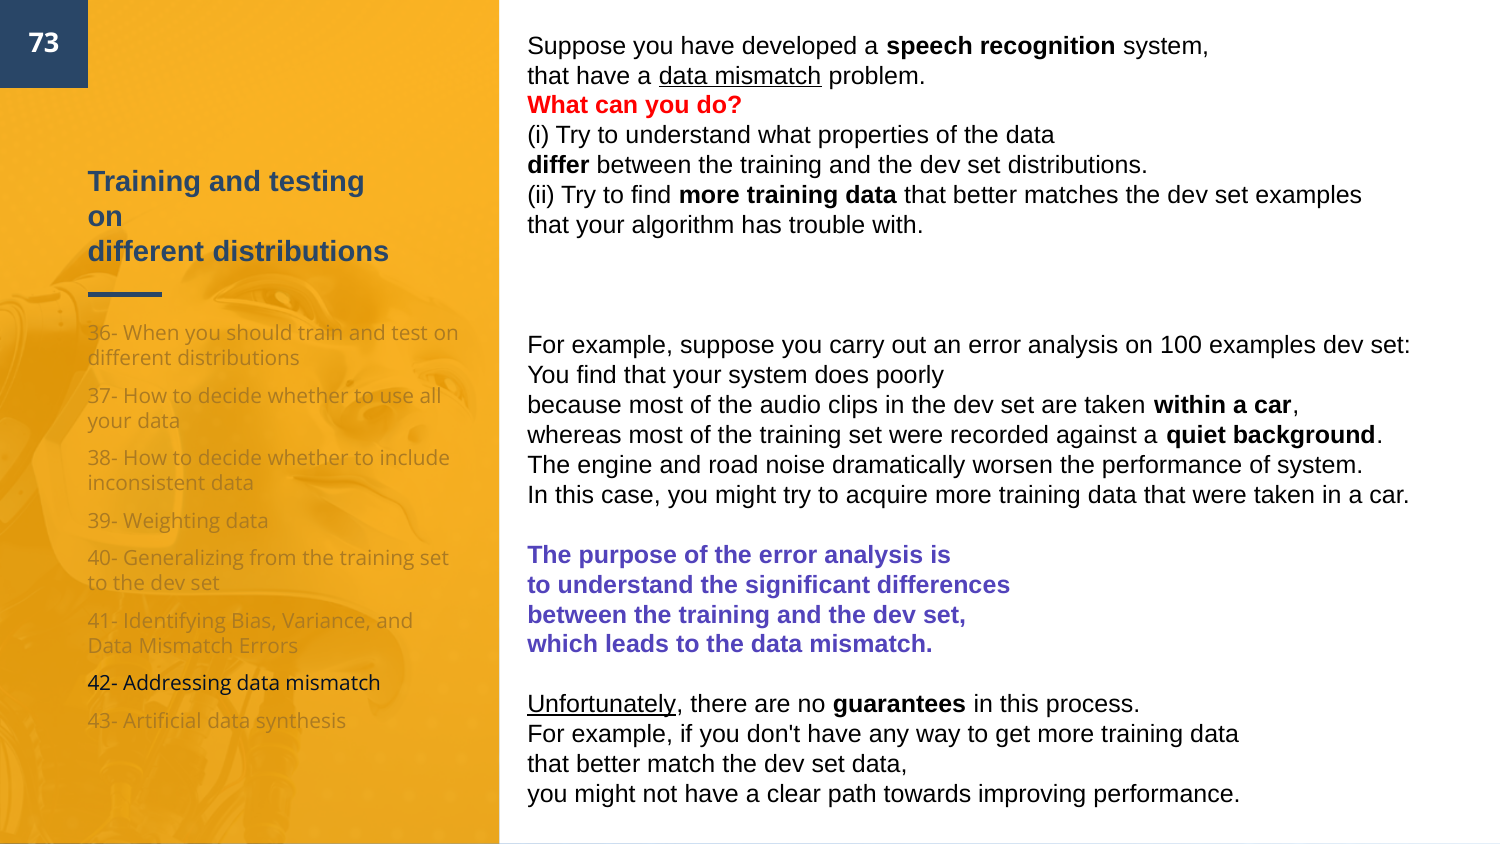

73
Suppose you have developed a speech recognition system,
that have a data mismatch problem.
What can you do?
(i) Try to understand what properties of the data
differ between the training and the dev set distributions.
(ii) Try to find more training data that better matches the dev set examples
that your algorithm has trouble with.

For example, suppose you carry out an error analysis on 100 examples dev set:
You find that your system does poorly
because most of the audio clips in the dev set are taken within a car,
whereas most of the training set were recorded against a quiet background.
The engine and road noise dramatically worsen the performance of system.
In this case, you might try to acquire more training data that were taken in a car.

The purpose of the error analysis is
to understand the significant differences
between the training and the dev set,
which leads to the data mismatch.

Unfortunately, there are no guarantees in this process.
For example, if you don't have any way to get more training data
that better match the dev set data,
you might not have a clear path towards improving performance.
# Training and testing on different distributions
36- When you should train and test on different distributions
37- How to decide whether to use all your data
38- How to decide whether to include inconsistent data
39- Weighting data
40- Generalizing from the training set to the dev set
41- Identifying Bias, Variance, and Data Mismatch Errors
42- Addressing data mismatch
43- Artificial data synthesis